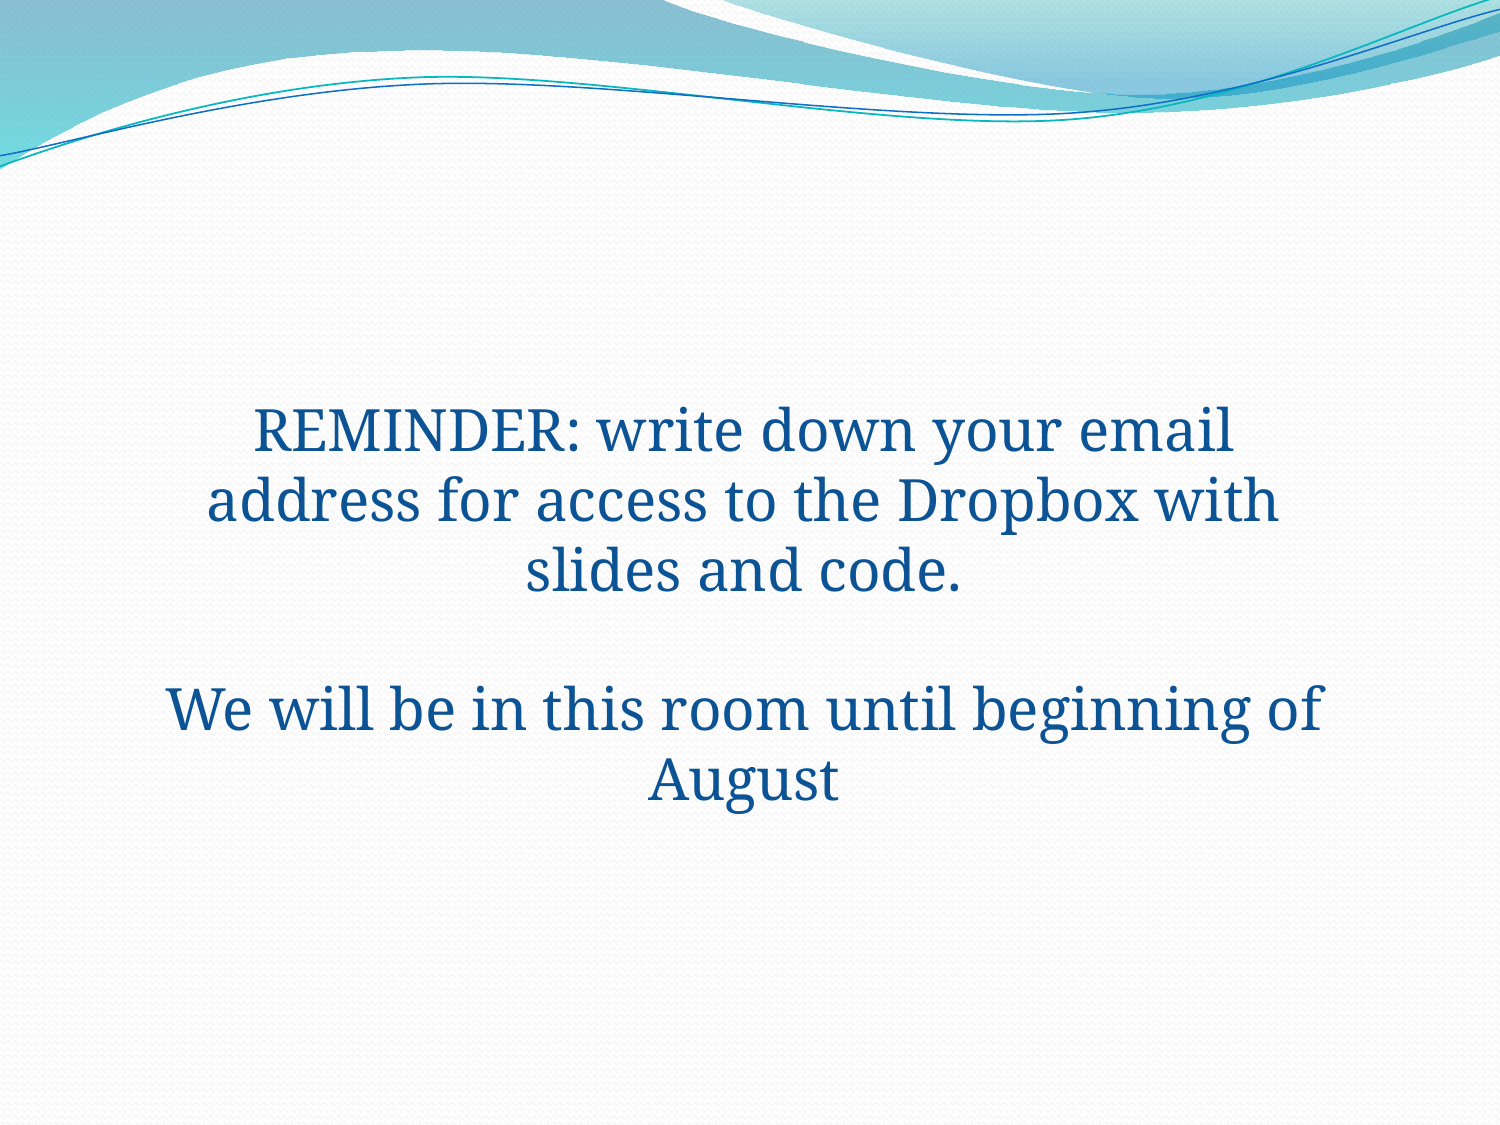

REMINDER: write down your email address for access to the Dropbox with slides and code.

We will be in this room until beginning of August